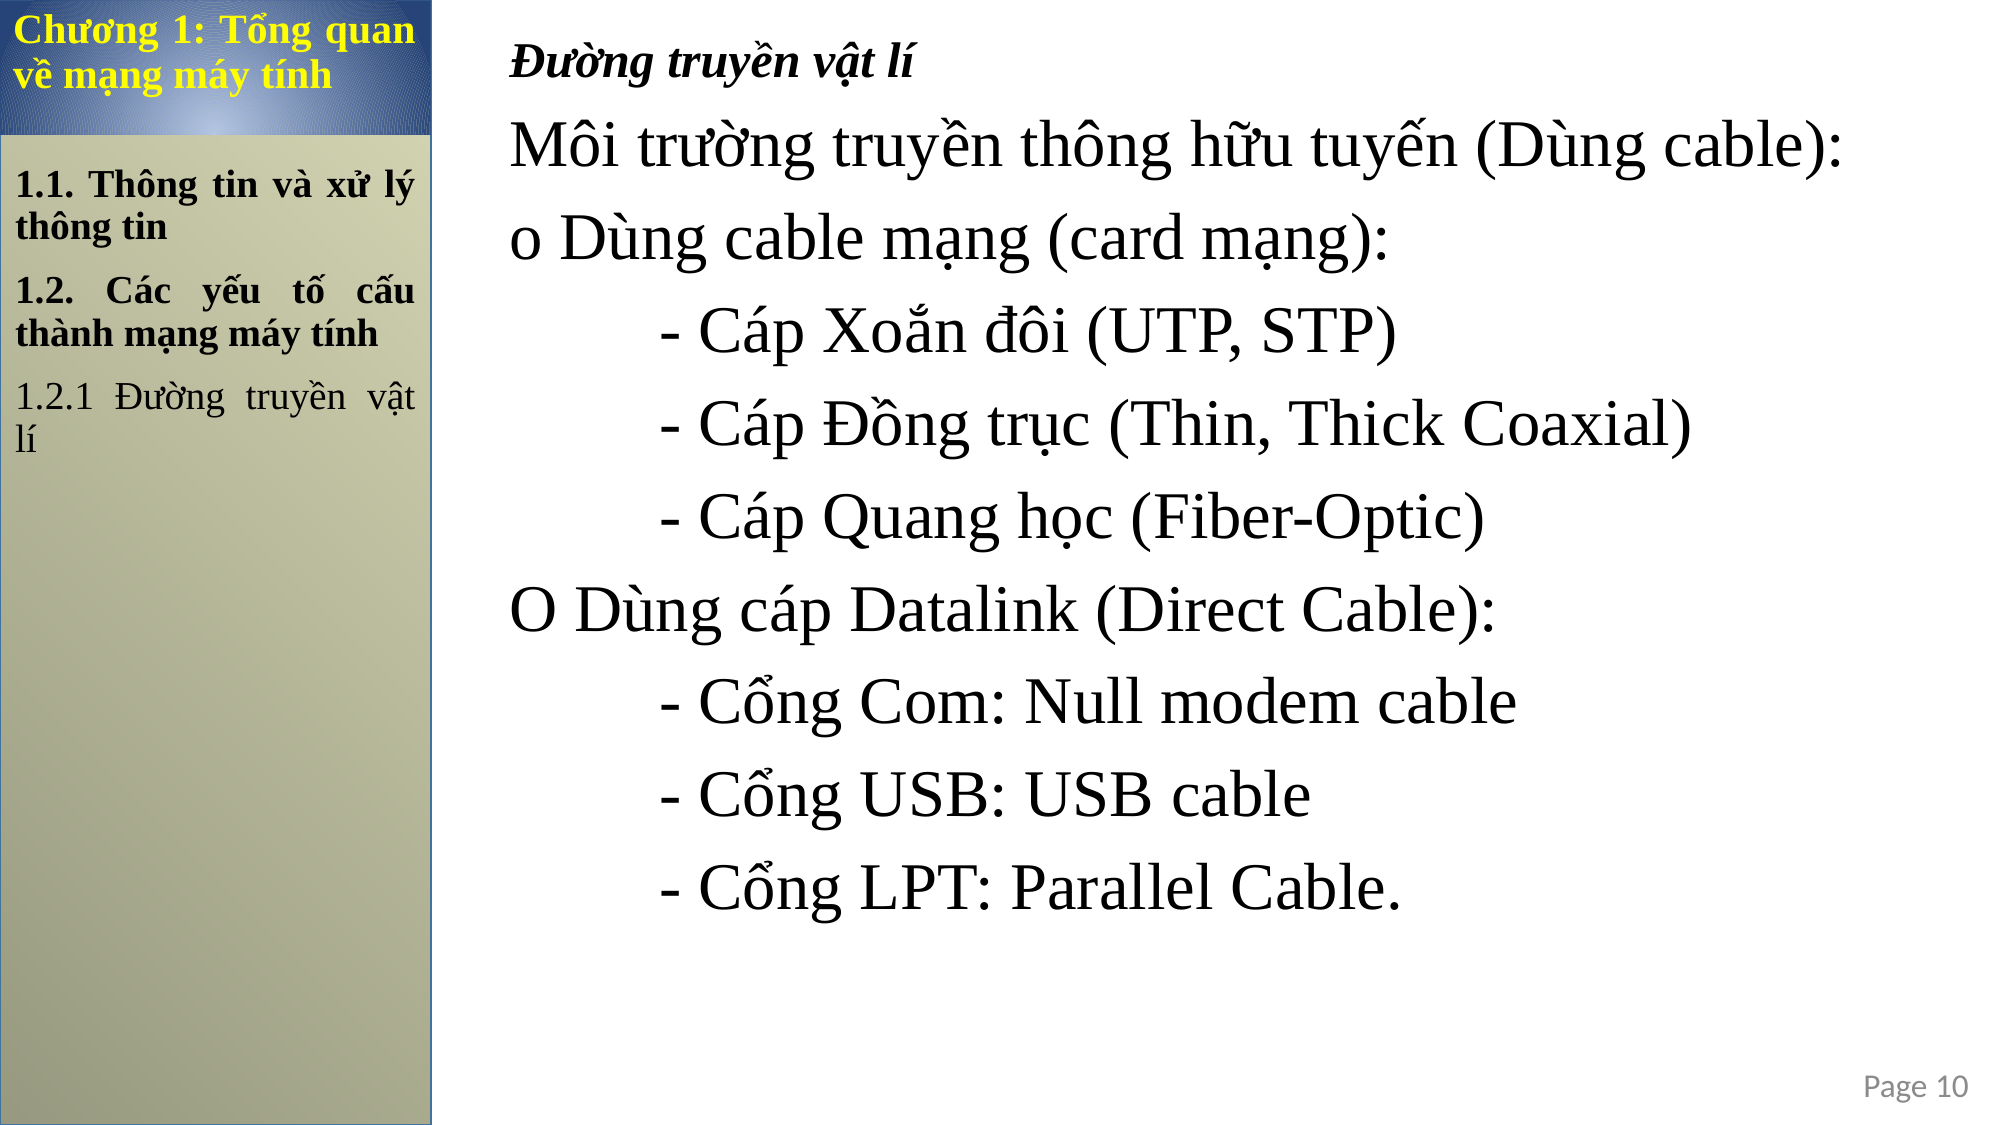

Chương 1: Tổng quan về mạng máy tính
Đường truyền vật lí
Môi trường truyền thông hữu tuyến (Dùng cable):
o Dùng cable mạng (card mạng):
	- Cáp Xoắn đôi (UTP, STP)
	- Cáp Đồng trục (Thin, Thick Coaxial)
	- Cáp Quang học (Fiber-Optic)
O Dùng cáp Datalink (Direct Cable):
	- Cổng Com: Null modem cable
	- Cổng USB: USB cable
	- Cổng LPT: Parallel Cable.

1.1. Thông tin và xử lý thông tin
1.2. Các yếu tố cấu thành mạng máy tính
1.2.1 Đường truyền vật lí
Page 10